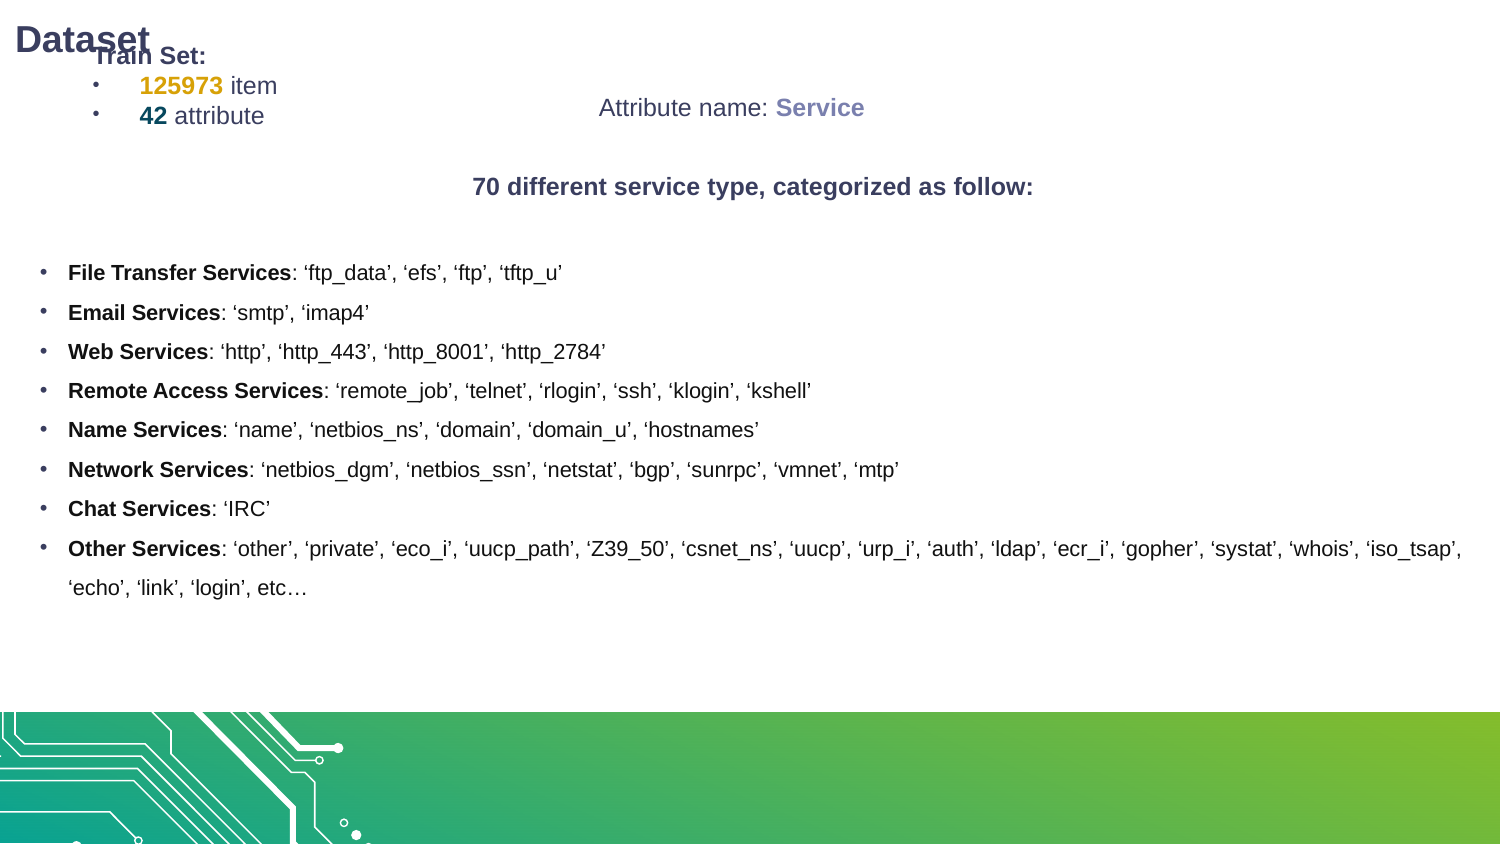

# Dataset
Train Set:
125973 item
42 attribute
Attribute name: Service
70 different service type, categorized as follow:

File Transfer Services: ‘ftp_data’, ‘efs’, ‘ftp’, ‘tftp_u’
Email Services: ‘smtp’, ‘imap4’
Web Services: ‘http’, ‘http_443’, ‘http_8001’, ‘http_2784’
Remote Access Services: ‘remote_job’, ‘telnet’, ‘rlogin’, ‘ssh’, ‘klogin’, ‘kshell’
Name Services: ‘name’, ‘netbios_ns’, ‘domain’, ‘domain_u’, ‘hostnames’
Network Services: ‘netbios_dgm’, ‘netbios_ssn’, ‘netstat’, ‘bgp’, ‘sunrpc’, ‘vmnet’, ‘mtp’
Chat Services: ‘IRC’
Other Services: ‘other’, ‘private’, ‘eco_i’, ‘uucp_path’, ‘Z39_50’, ‘csnet_ns’, ‘uucp’, ‘urp_i’, ‘auth’, ‘ldap’, ‘ecr_i’, ‘gopher’, ‘systat’, ‘whois’, ‘iso_tsap’, ‘echo’, ‘link’, ‘login’, etc…